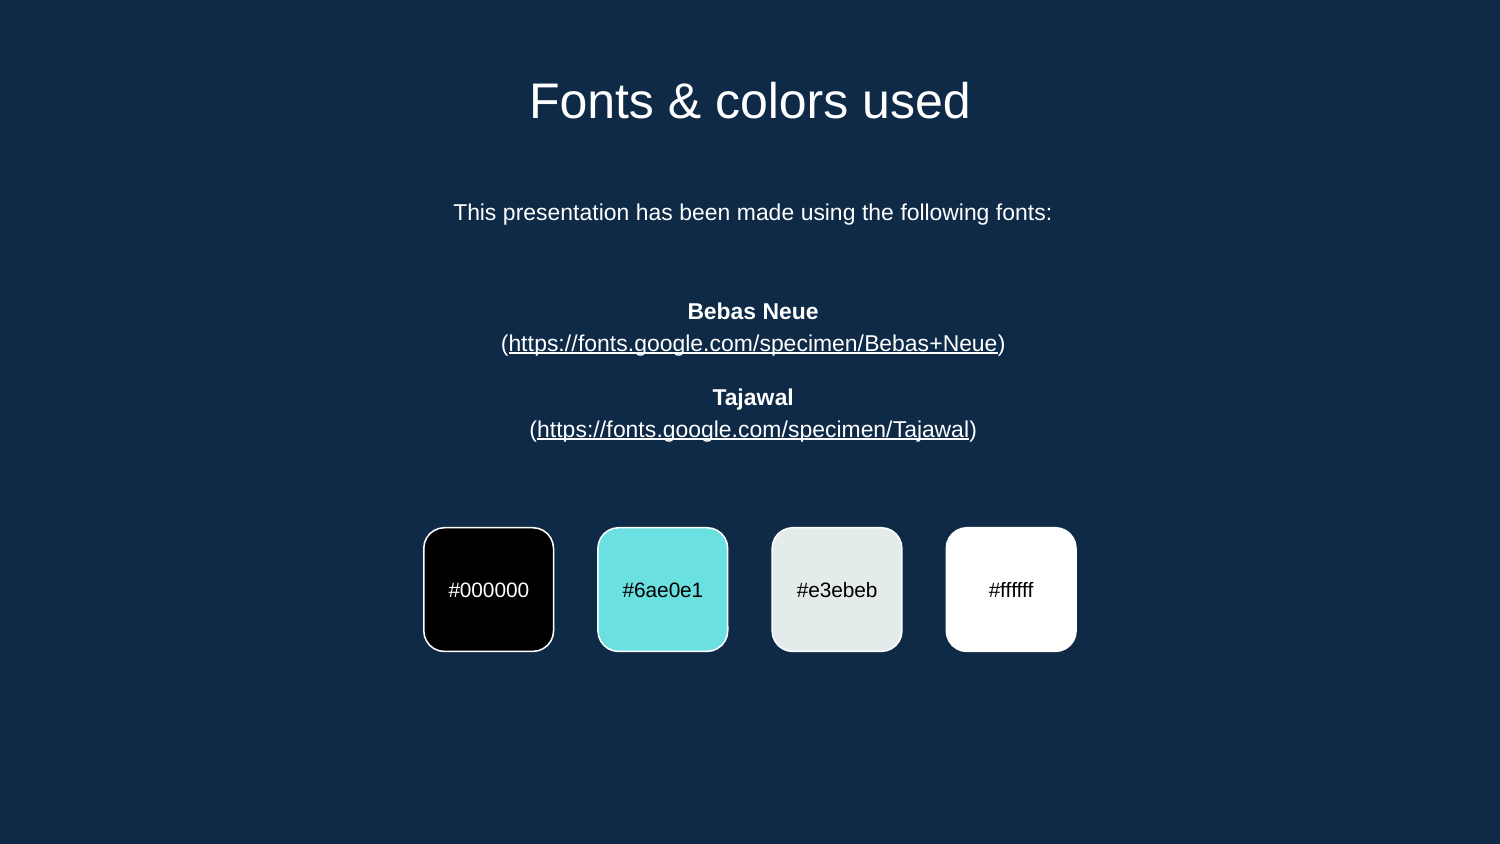

# Fonts & colors used
This presentation has been made using the following fonts:

Bebas Neue
(https://fonts.google.com/specimen/Bebas+Neue)

Tajawal
(https://fonts.google.com/specimen/Tajawal)

#000000
#6ae0e1
#e3ebeb
#ffffff